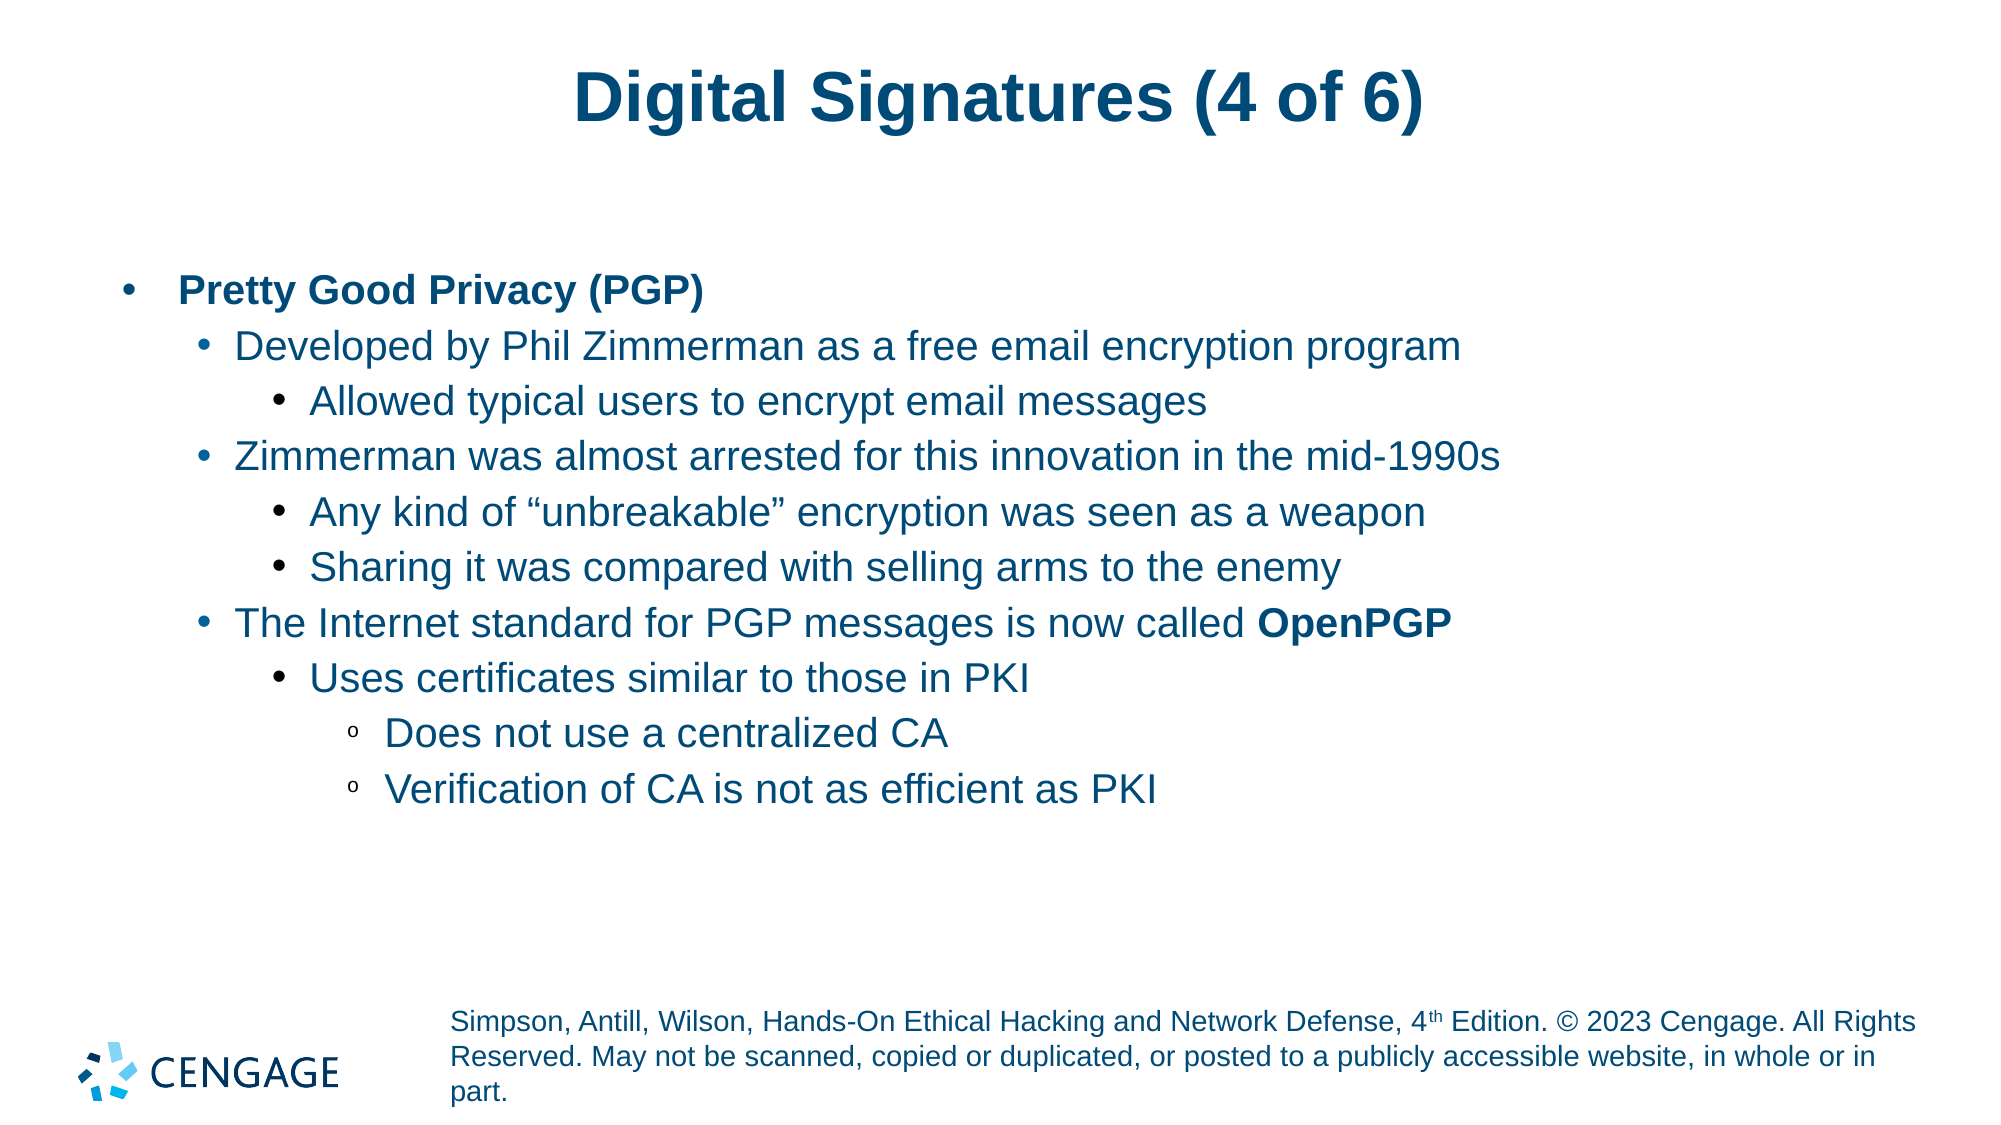

# Digital Signatures (4 of 6)
Pretty Good Privacy (PGP)
Developed by Phil Zimmerman as a free email encryption program
Allowed typical users to encrypt email messages
Zimmerman was almost arrested for this innovation in the mid-1990s
Any kind of “unbreakable” encryption was seen as a weapon
Sharing it was compared with selling arms to the enemy
The Internet standard for PGP messages is now called OpenPGP
Uses certificates similar to those in PKI
Does not use a centralized CA
Verification of CA is not as efficient as PKI